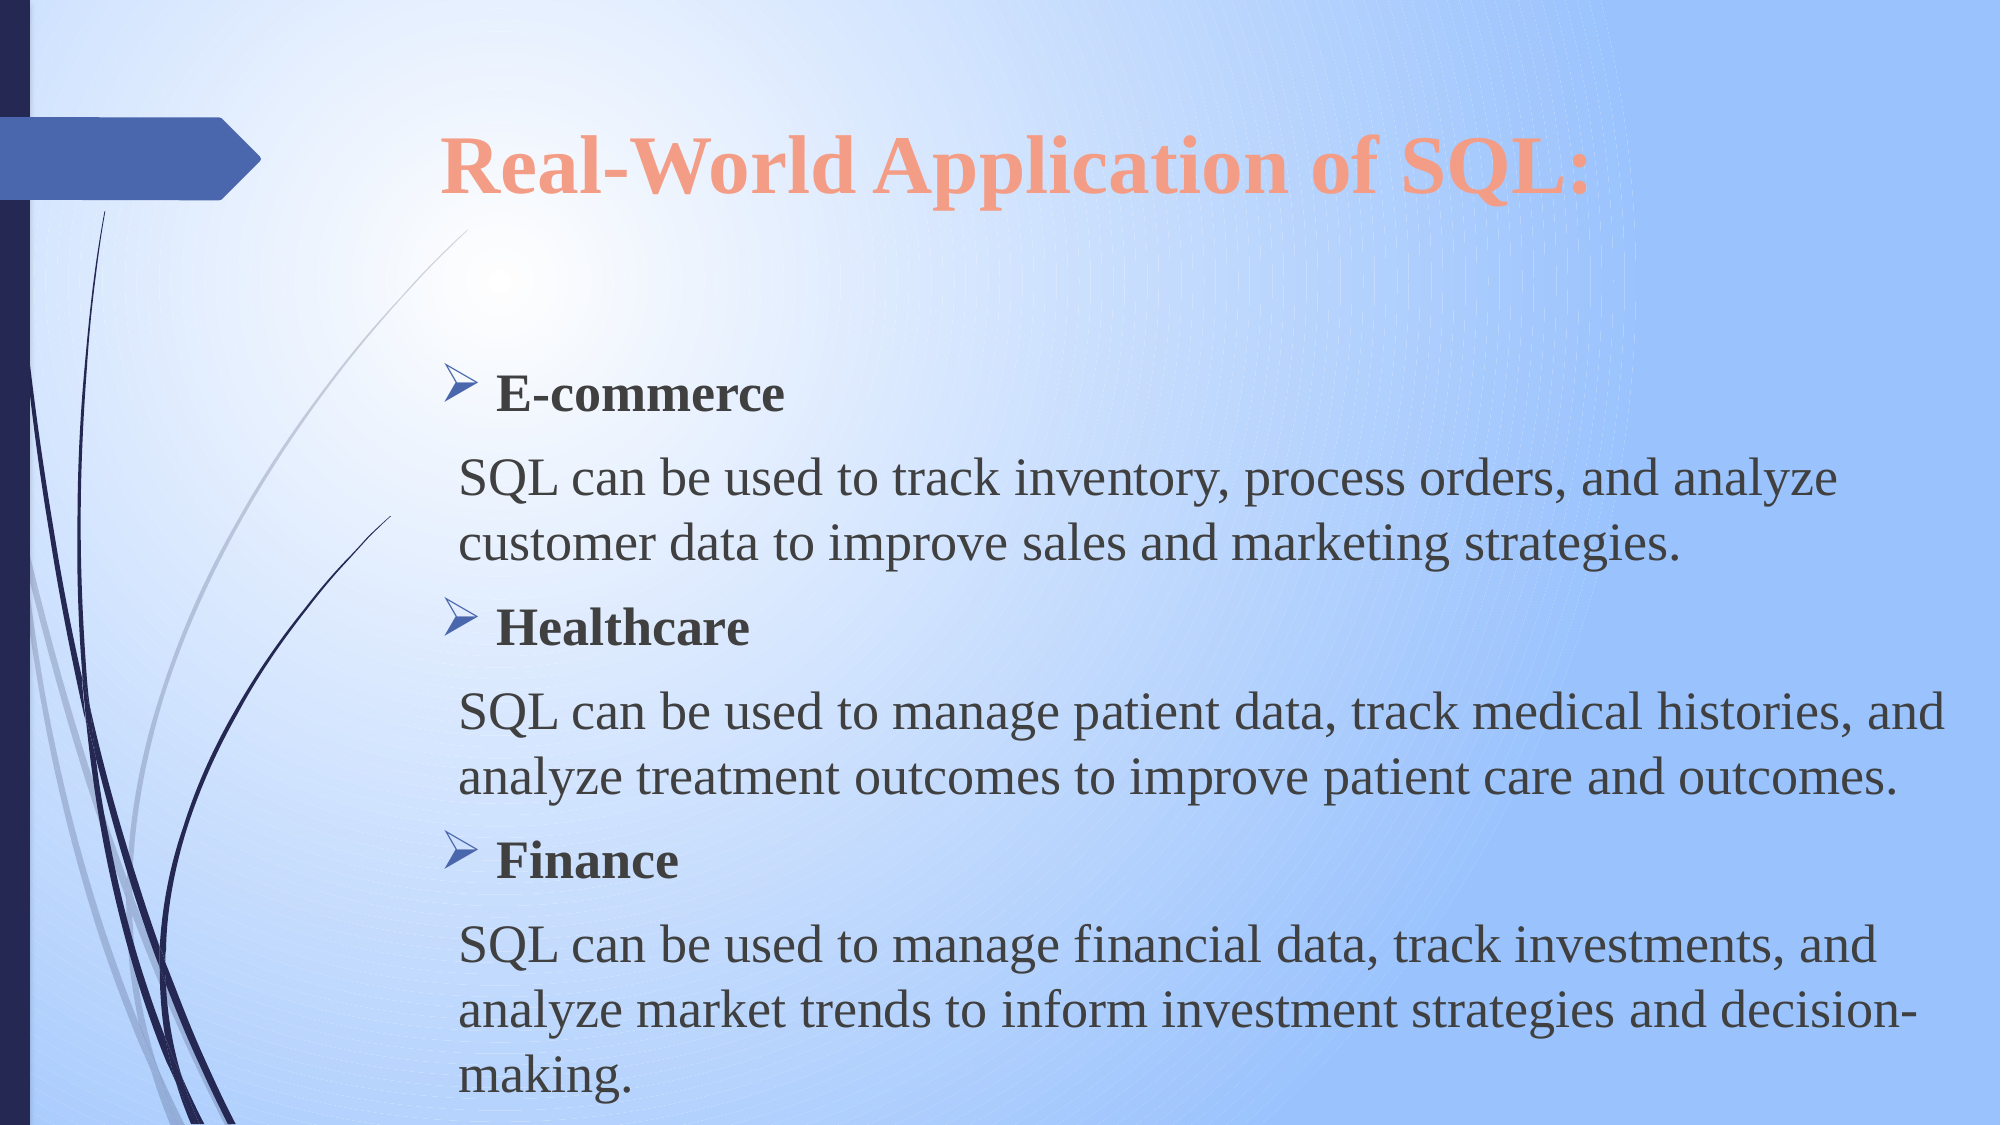

# Real-World Application of SQL:
E-commerce
SQL can be used to track inventory, process orders, and analyze customer data to improve sales and marketing strategies.
Healthcare
SQL can be used to manage patient data, track medical histories, and analyze treatment outcomes to improve patient care and outcomes.
Finance
SQL can be used to manage financial data, track investments, and analyze market trends to inform investment strategies and decision-making.